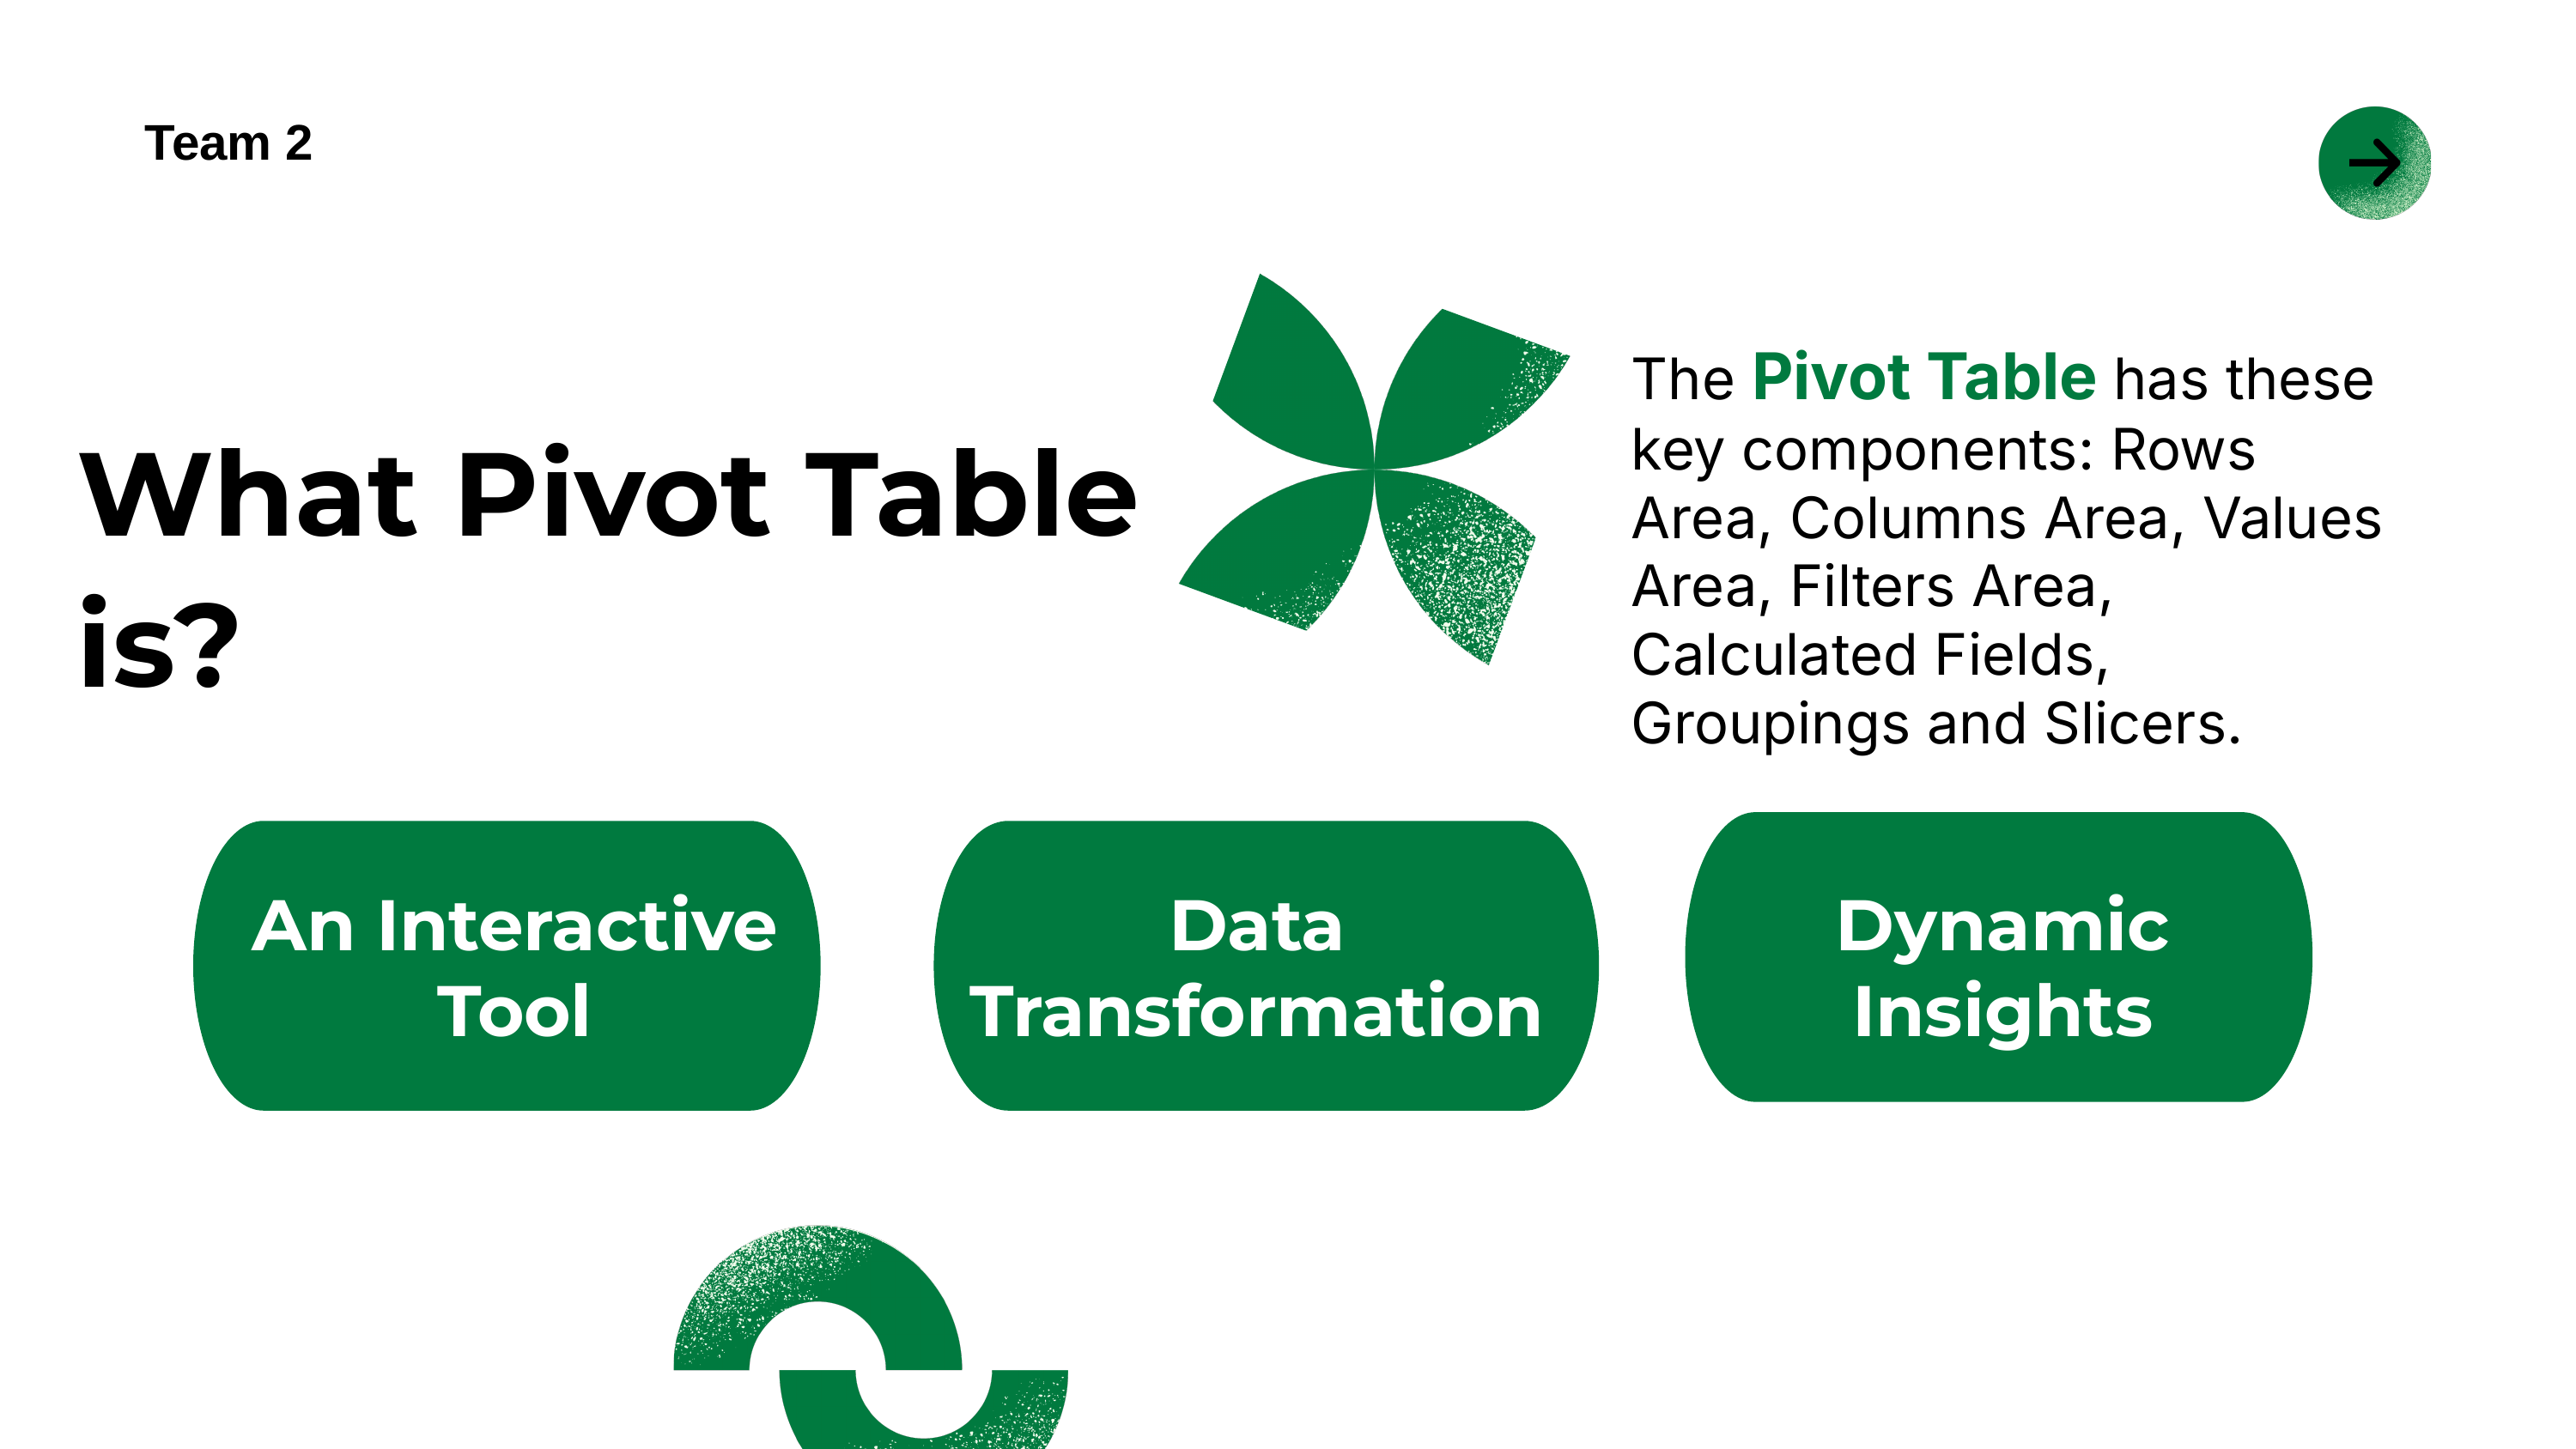

Team 2

The Pivot Table has these key components: Rows Area, Columns Area, Values Area, Filters Area, Calculated Fields, Groupings and Slicers.
What Pivot Table is?

An Interactive Tool
Data Transformation
Dynamic Insights